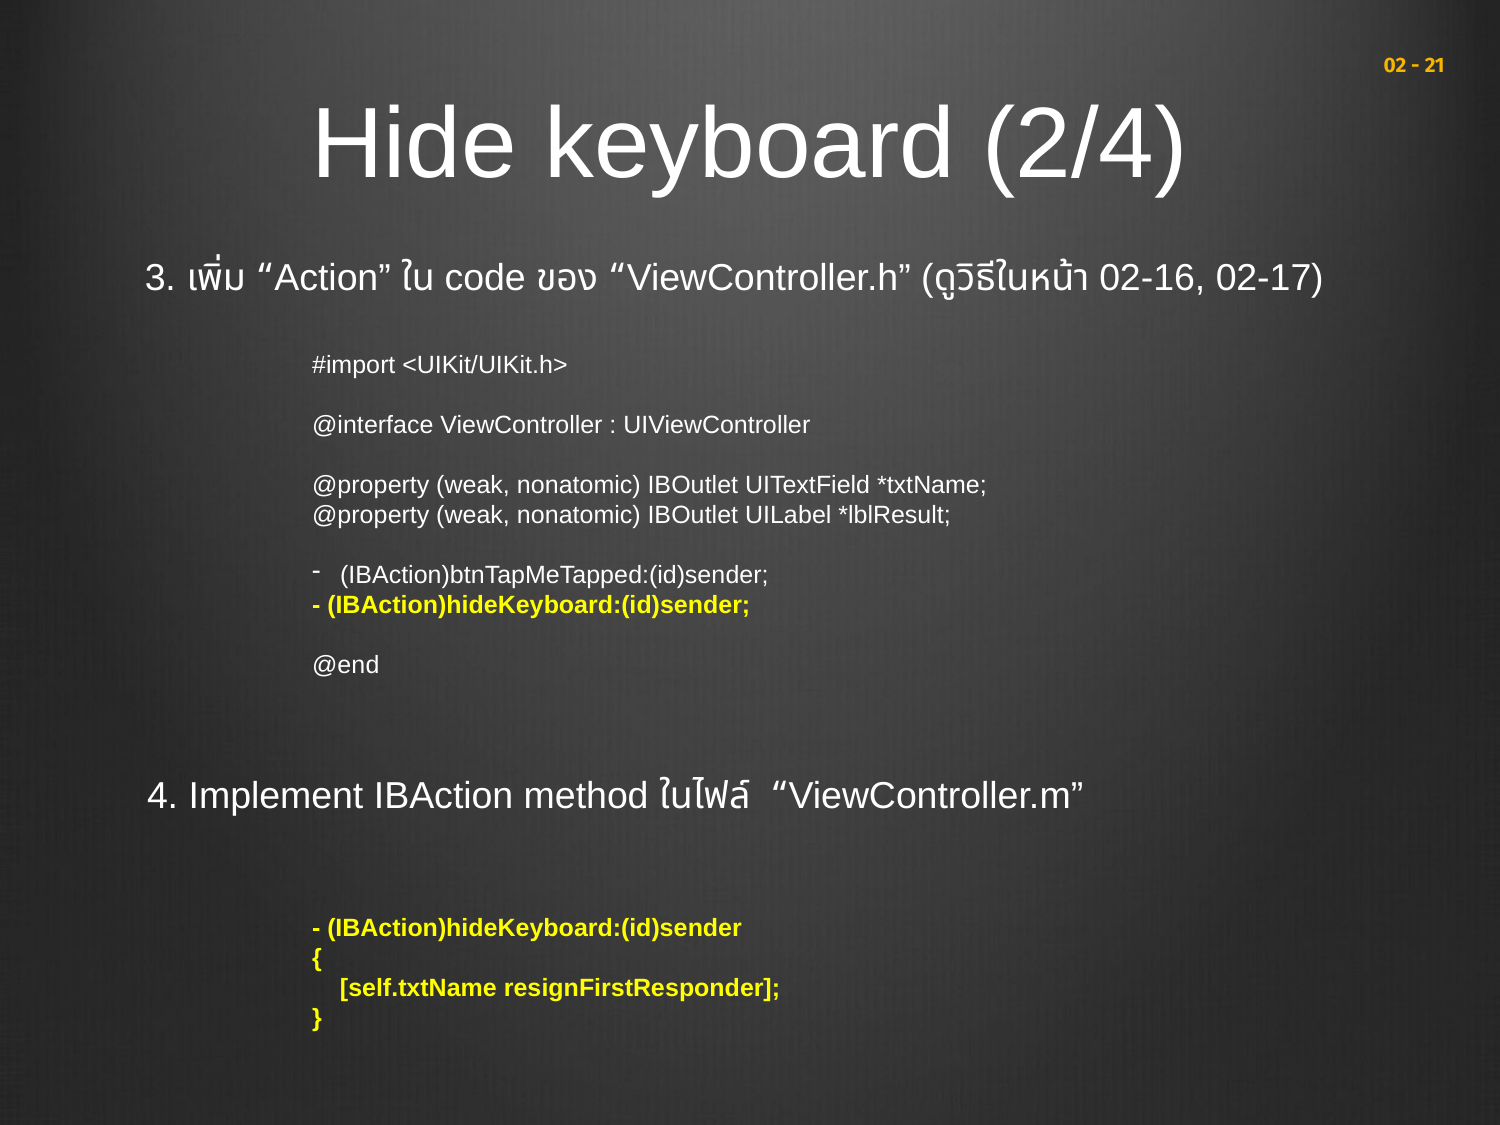

# Hide keyboard (2/4)
 02 - 21
3. เพิ่ม “Action” ใน code ของ “ViewController.h” (ดูวิธีในหน้า 02-16, 02-17)
#import <UIKit/UIKit.h>

@interface ViewController : UIViewController

@property (weak, nonatomic) IBOutlet UITextField *txtName;
@property (weak, nonatomic) IBOutlet UILabel *lblResult;

(IBAction)btnTapMeTapped:(id)sender;
- (IBAction)hideKeyboard:(id)sender;

@end
4. Implement IBAction method ในไฟล์  “ViewController.m”
- (IBAction)hideKeyboard:(id)sender
{
    [self.txtName resignFirstResponder];
}